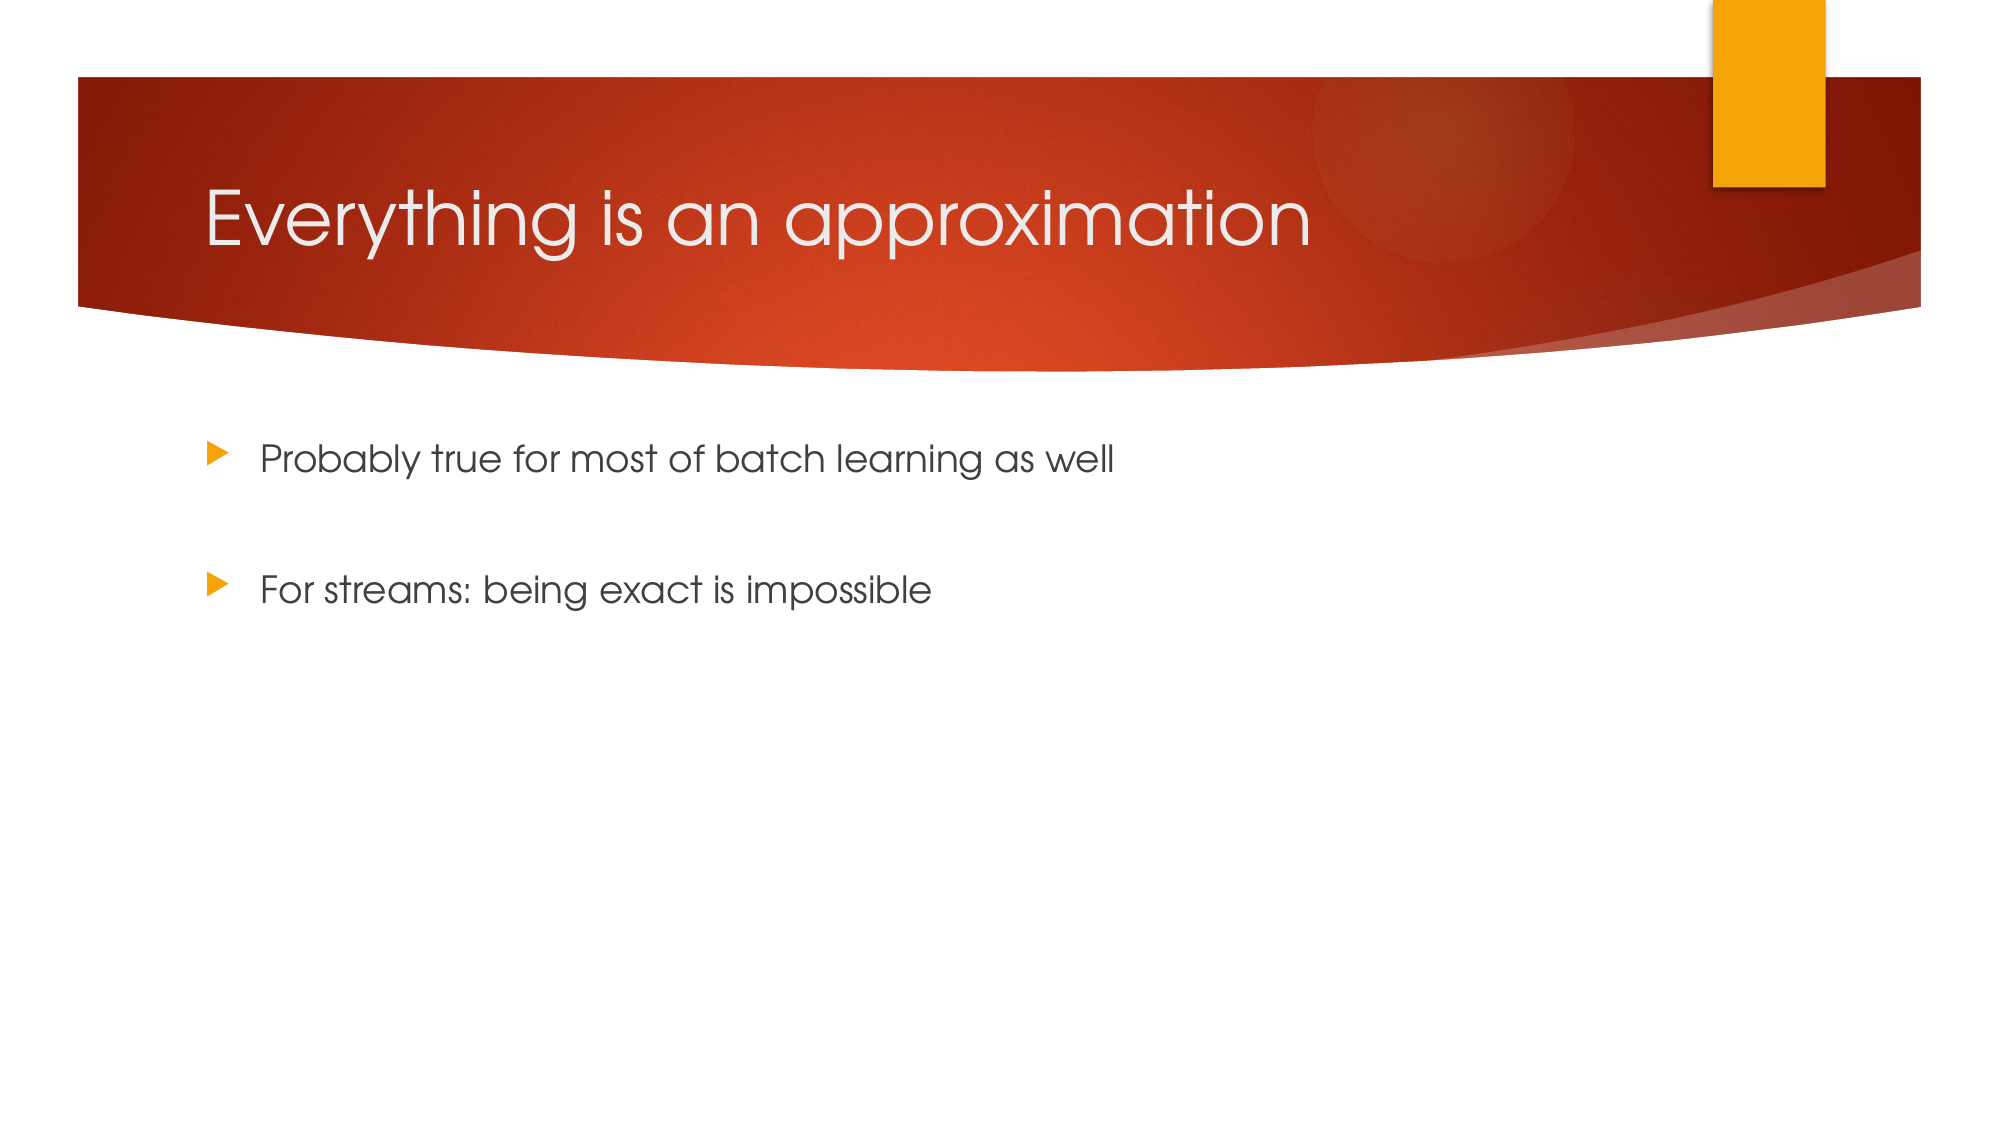

# Everything is an approximation
Probably true for most of batch learning as well

For streams: being exact is impossible